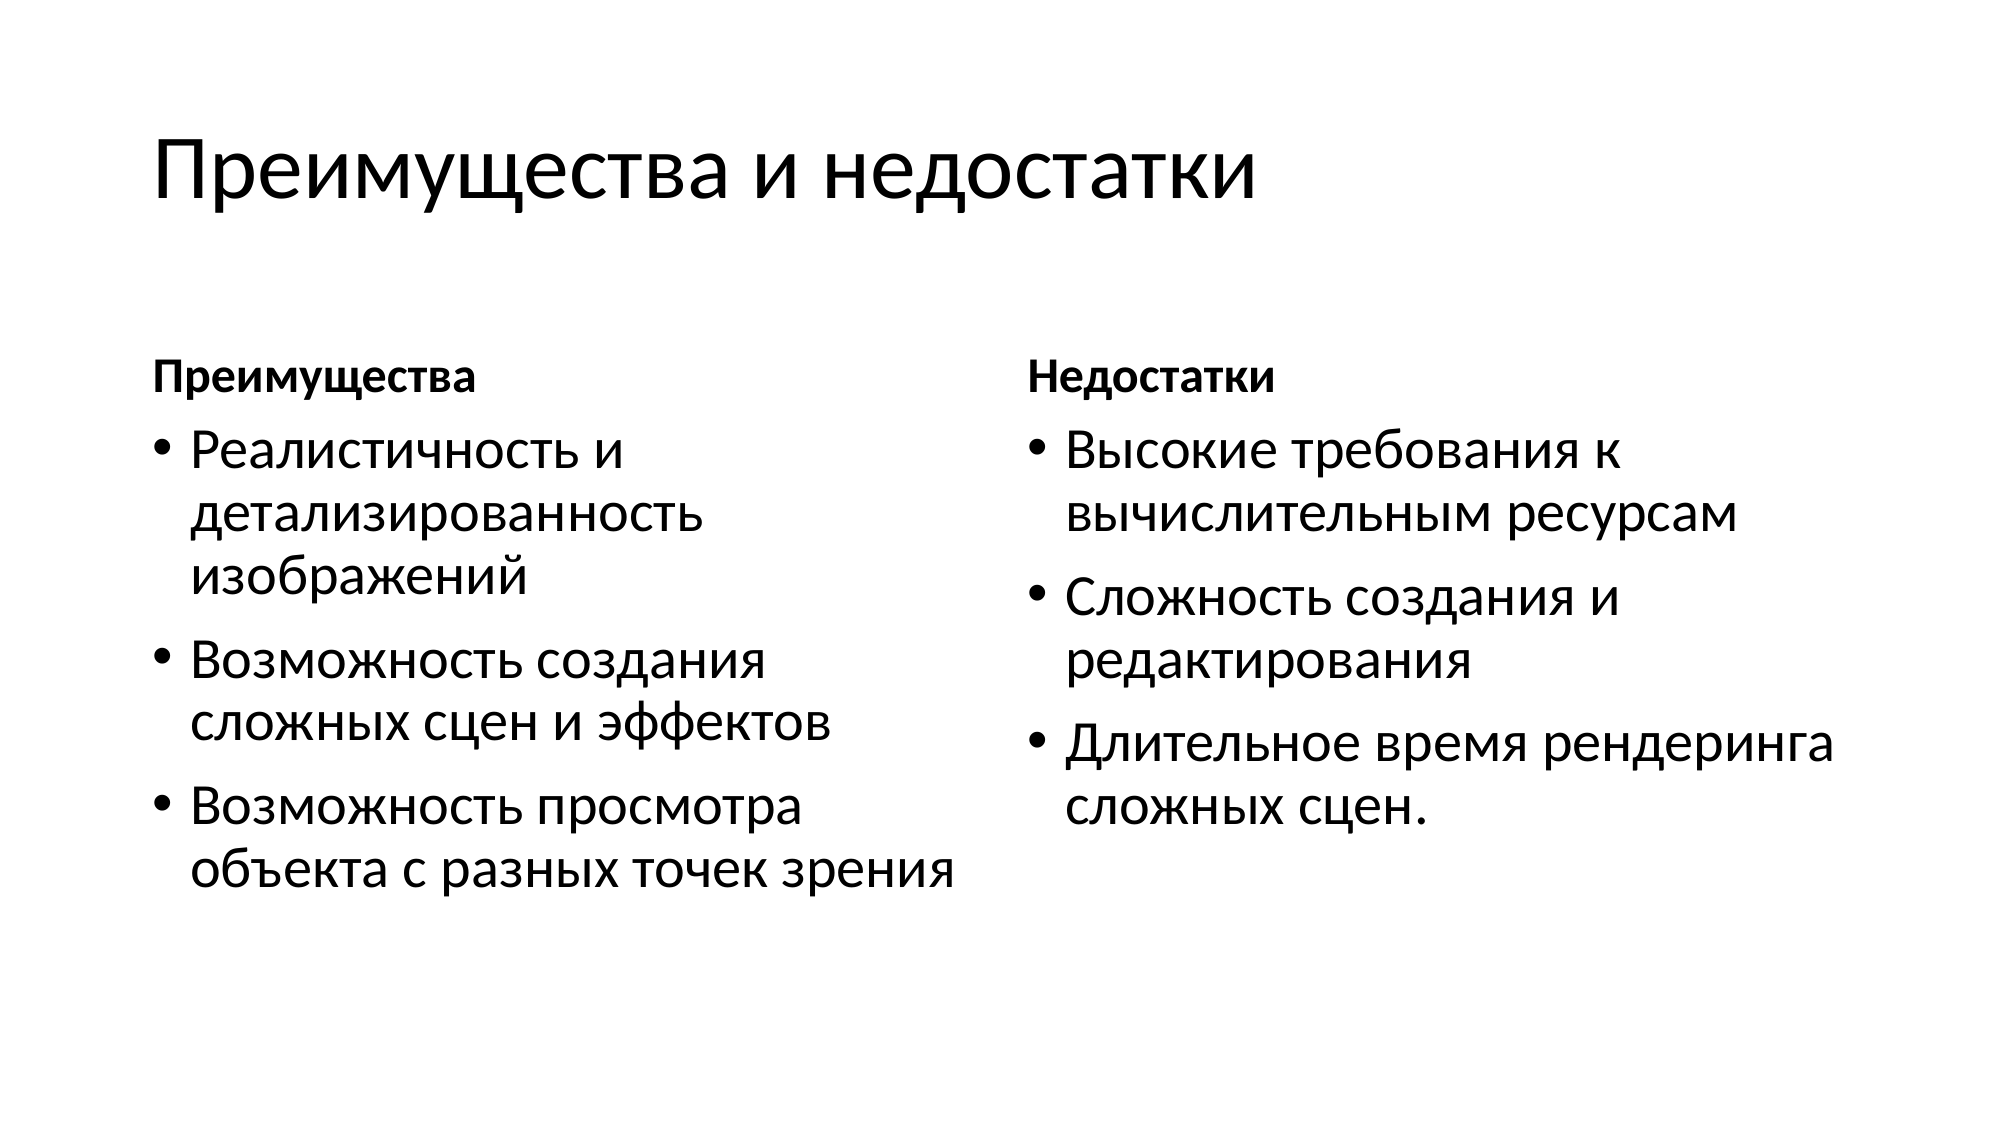

# Преимущества и недостатки
Преимущества
Недостатки
Реалистичность и детализированность изображений
Возможность создания сложных сцен и эффектов
Возможность просмотра объекта с разных точек зрения
Высокие требования к вычислительным ресурсам
Сложность создания и редактирования
Длительное время рендеринга сложных сцен.